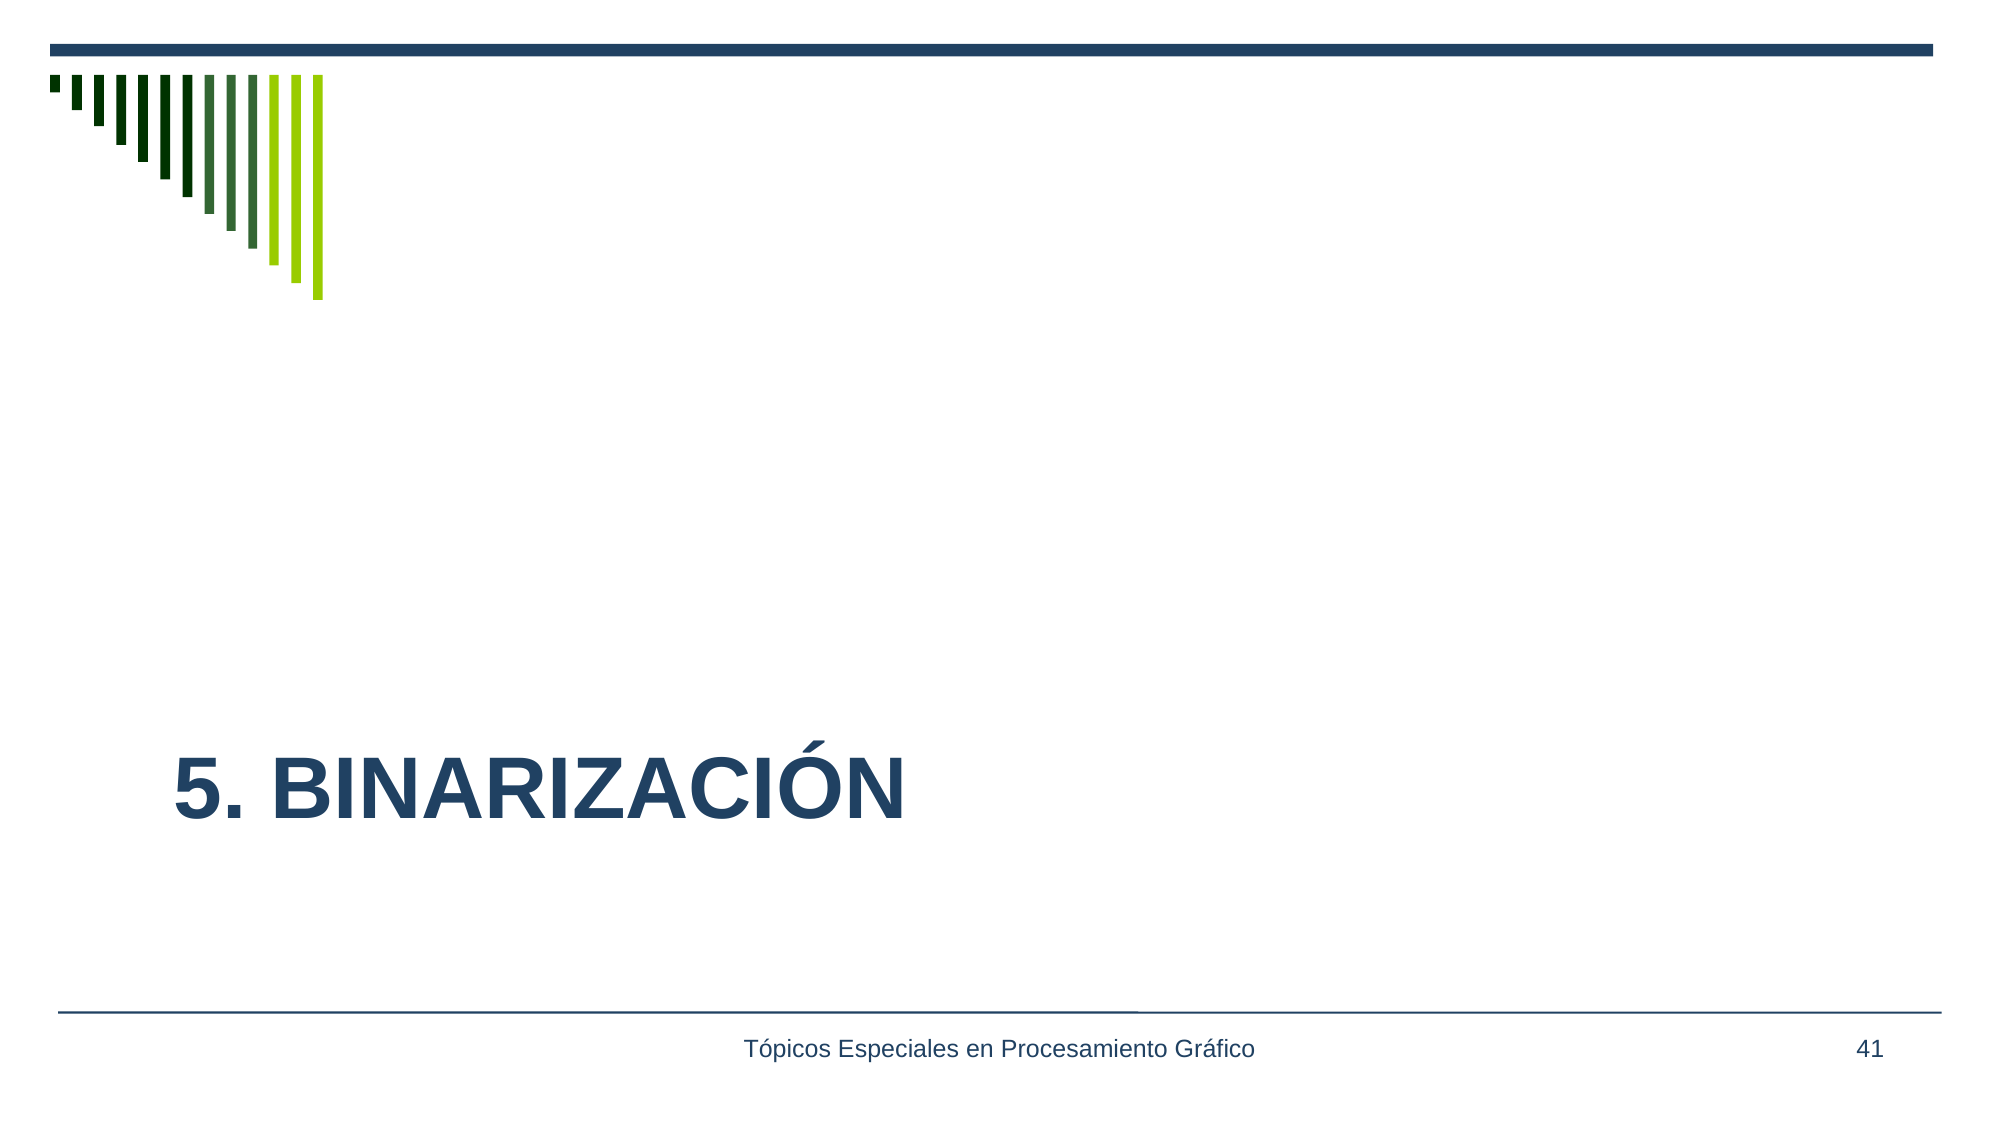

# 5. BINARIZACIÓN
Tópicos Especiales en Procesamiento Gráfico
41